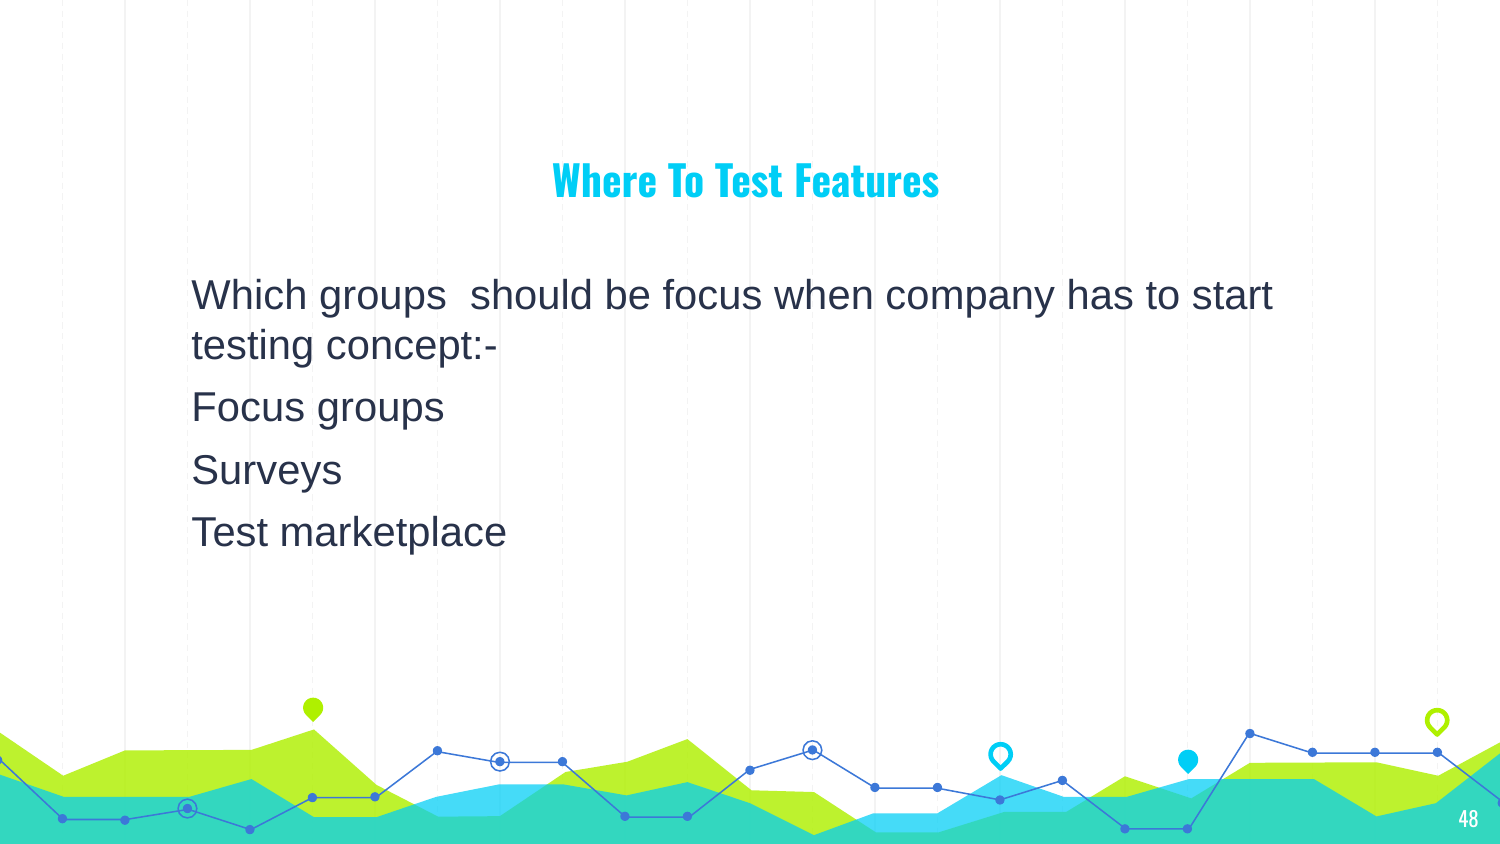

# Where To Test Features
Which groups  should be focus when company has to start testing concept:-
Focus groups
Surveys
Test marketplace

48